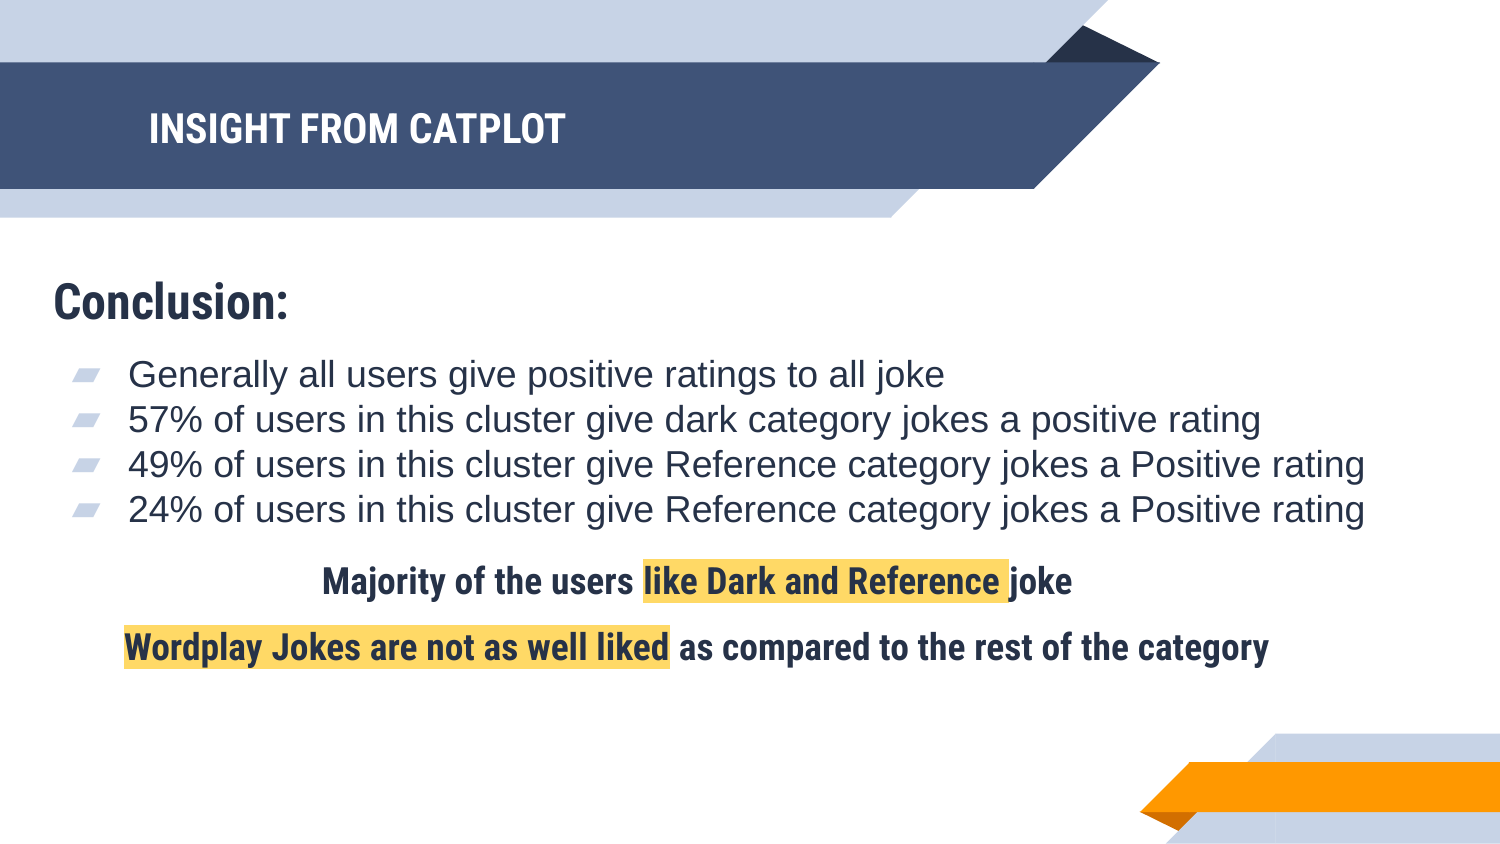

# INSIGHT FROM CATPLOT
Conclusion:
Generally all users give positive ratings to all joke
57% of users in this cluster give dark category jokes a positive rating
49% of users in this cluster give Reference category jokes a Positive rating
24% of users in this cluster give Reference category jokes a Positive rating

Majority of the users like Dark and Reference joke
Wordplay Jokes are not as well liked as compared to the rest of the category